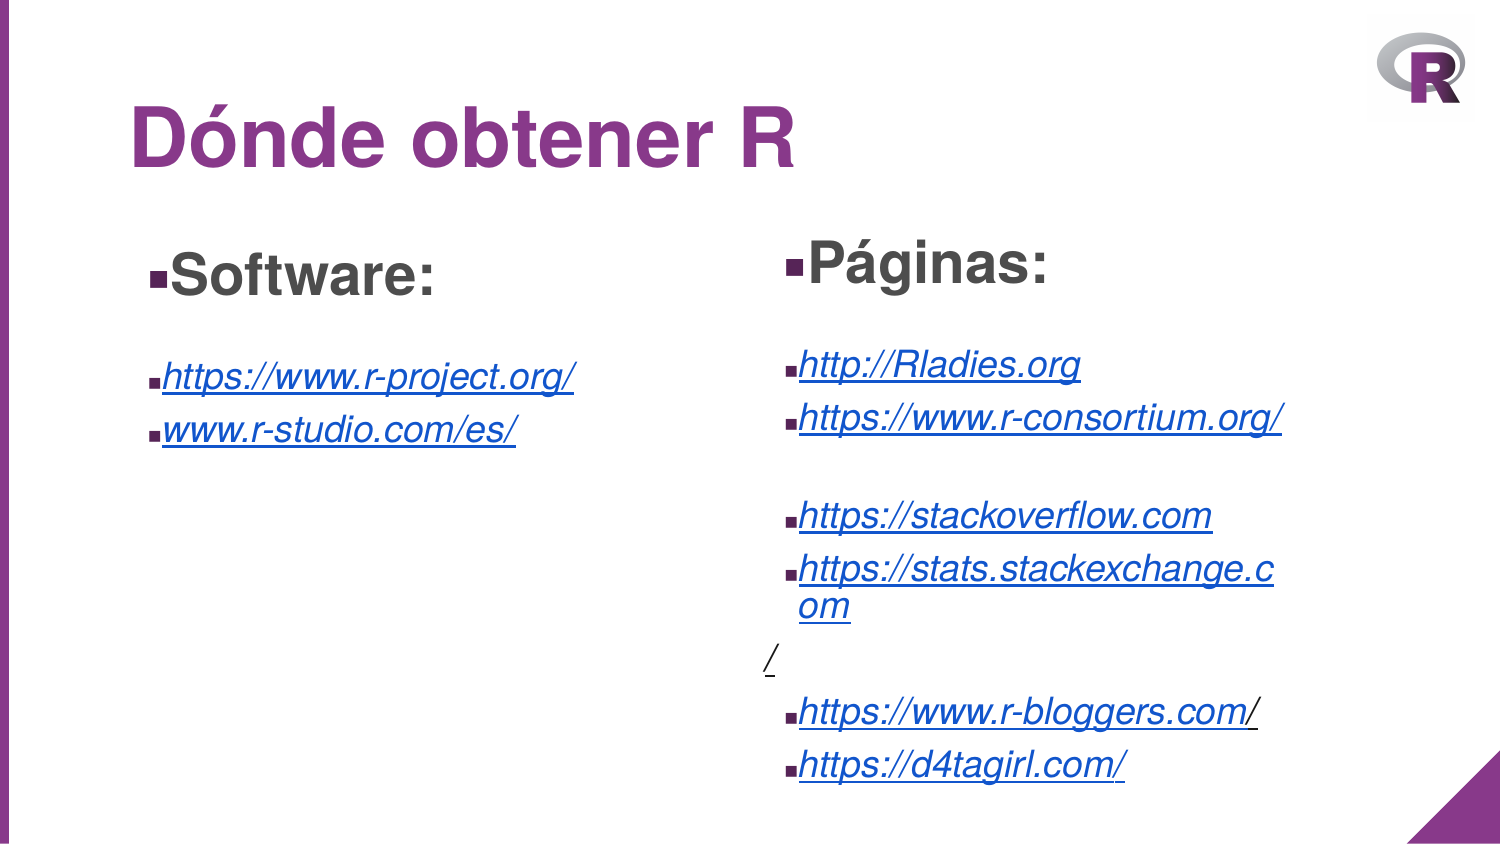

# Dónde obtener R
Páginas:

http://Rladies.org
https://www.r-consortium.org/

https://stackoverflow.com
https://stats.stackexchange.com/
https://www.r-bloggers.com/
https://d4tagirl.com/

Usar google!!!
Software:

https://www.r-project.org/
www.r-studio.com/es/